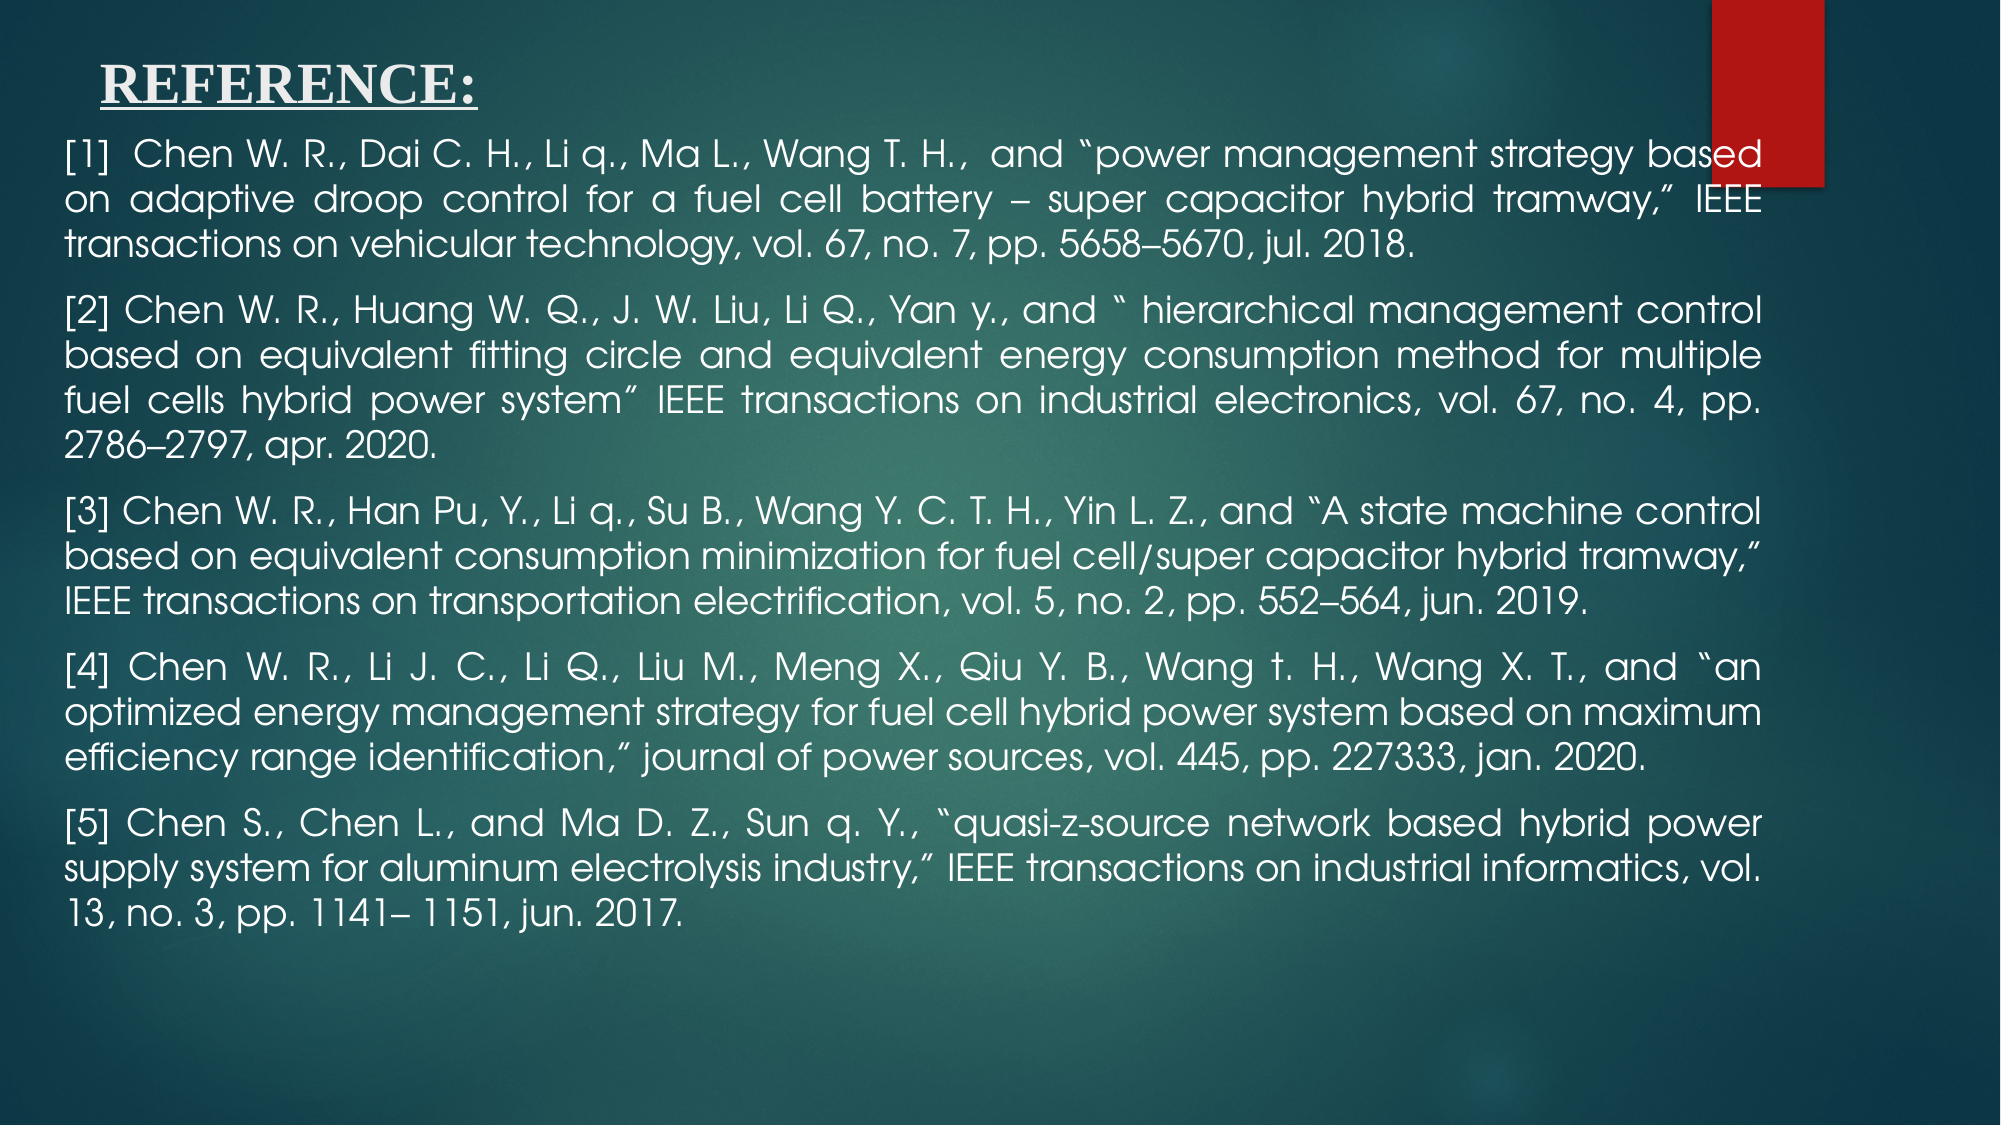

# REFERENCE:
[1]  Chen W. R., Dai C. H., Li q., Ma L., Wang T. H.,  and “power management strategy based on adaptive droop control for a fuel cell battery – super capacitor hybrid tramway,” IEEE transactions on vehicular technology, vol. 67, no. 7, pp. 5658–5670, jul. 2018.
[2] Chen W. R., Huang W. Q., J. W. Liu, Li Q., Yan y., and “ hierarchical management control based on equivalent fitting circle and equivalent energy consumption method for multiple fuel cells hybrid power system” IEEE transactions on industrial electronics, vol. 67, no. 4, pp. 2786–2797, apr. 2020.
[3] Chen W. R., Han Pu, Y., Li q., Su B., Wang Y. C. T. H., Yin L. Z., and “A state machine control based on equivalent consumption minimization for fuel cell/super capacitor hybrid tramway,” IEEE transactions on transportation electrification, vol. 5, no. 2, pp. 552–564, jun. 2019.
[4] Chen W. R., Li J. C., Li Q., Liu M., Meng X., Qiu Y. B., Wang t. H., Wang X. T., and “an optimized energy management strategy for fuel cell hybrid power system based on maximum efficiency range identification,” journal of power sources, vol. 445, pp. 227333, jan. 2020.
[5] Chen S., Chen L., and Ma D. Z., Sun q. Y., “quasi-z-source network based hybrid power supply system for aluminum electrolysis industry,” IEEE transactions on industrial informatics, vol. 13, no. 3, pp. 1141– 1151, jun. 2017.